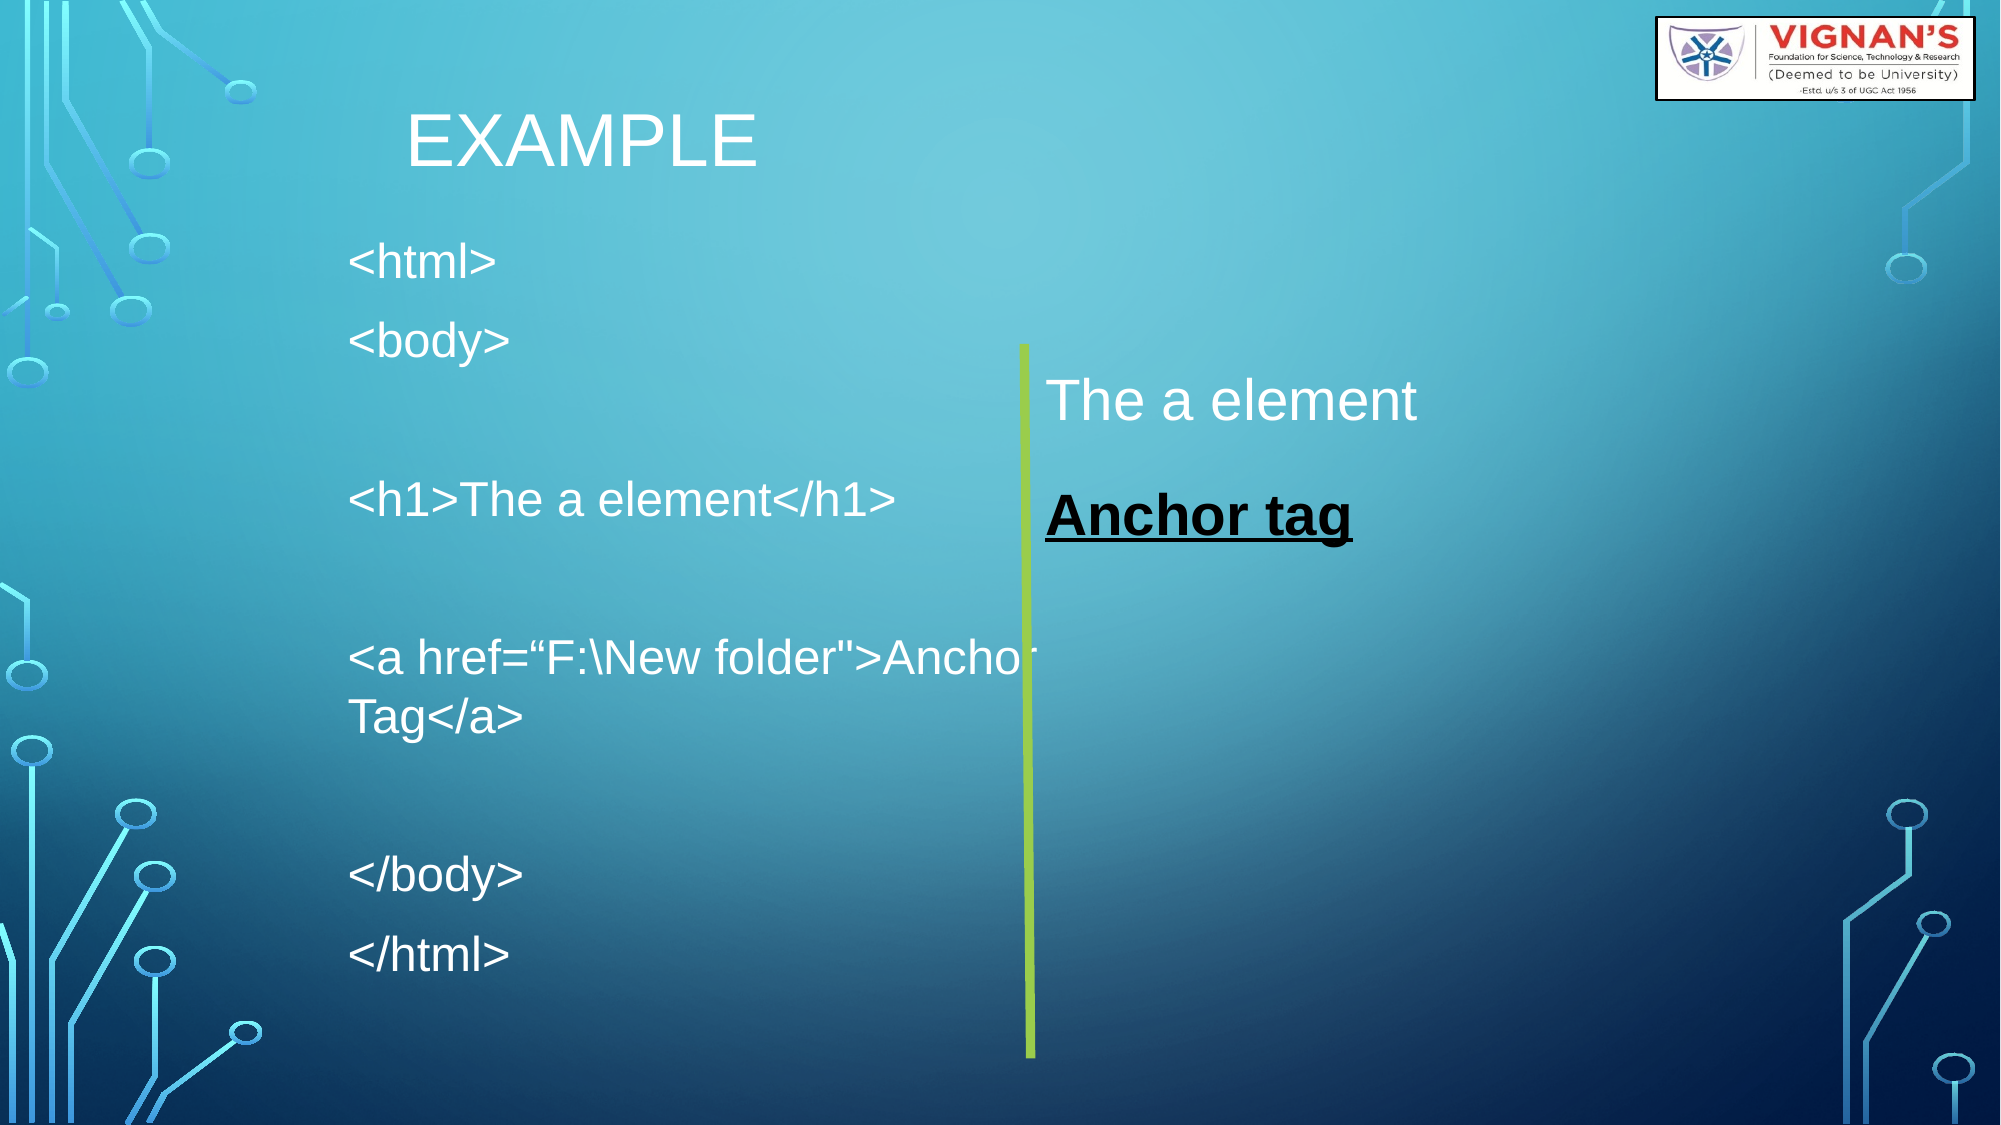

# Example
<html>
<body>

<h1>The a element</h1>

<a href=“F:\New folder">Anchor Tag</a>

</body>
</html>
The a element

Anchor tag